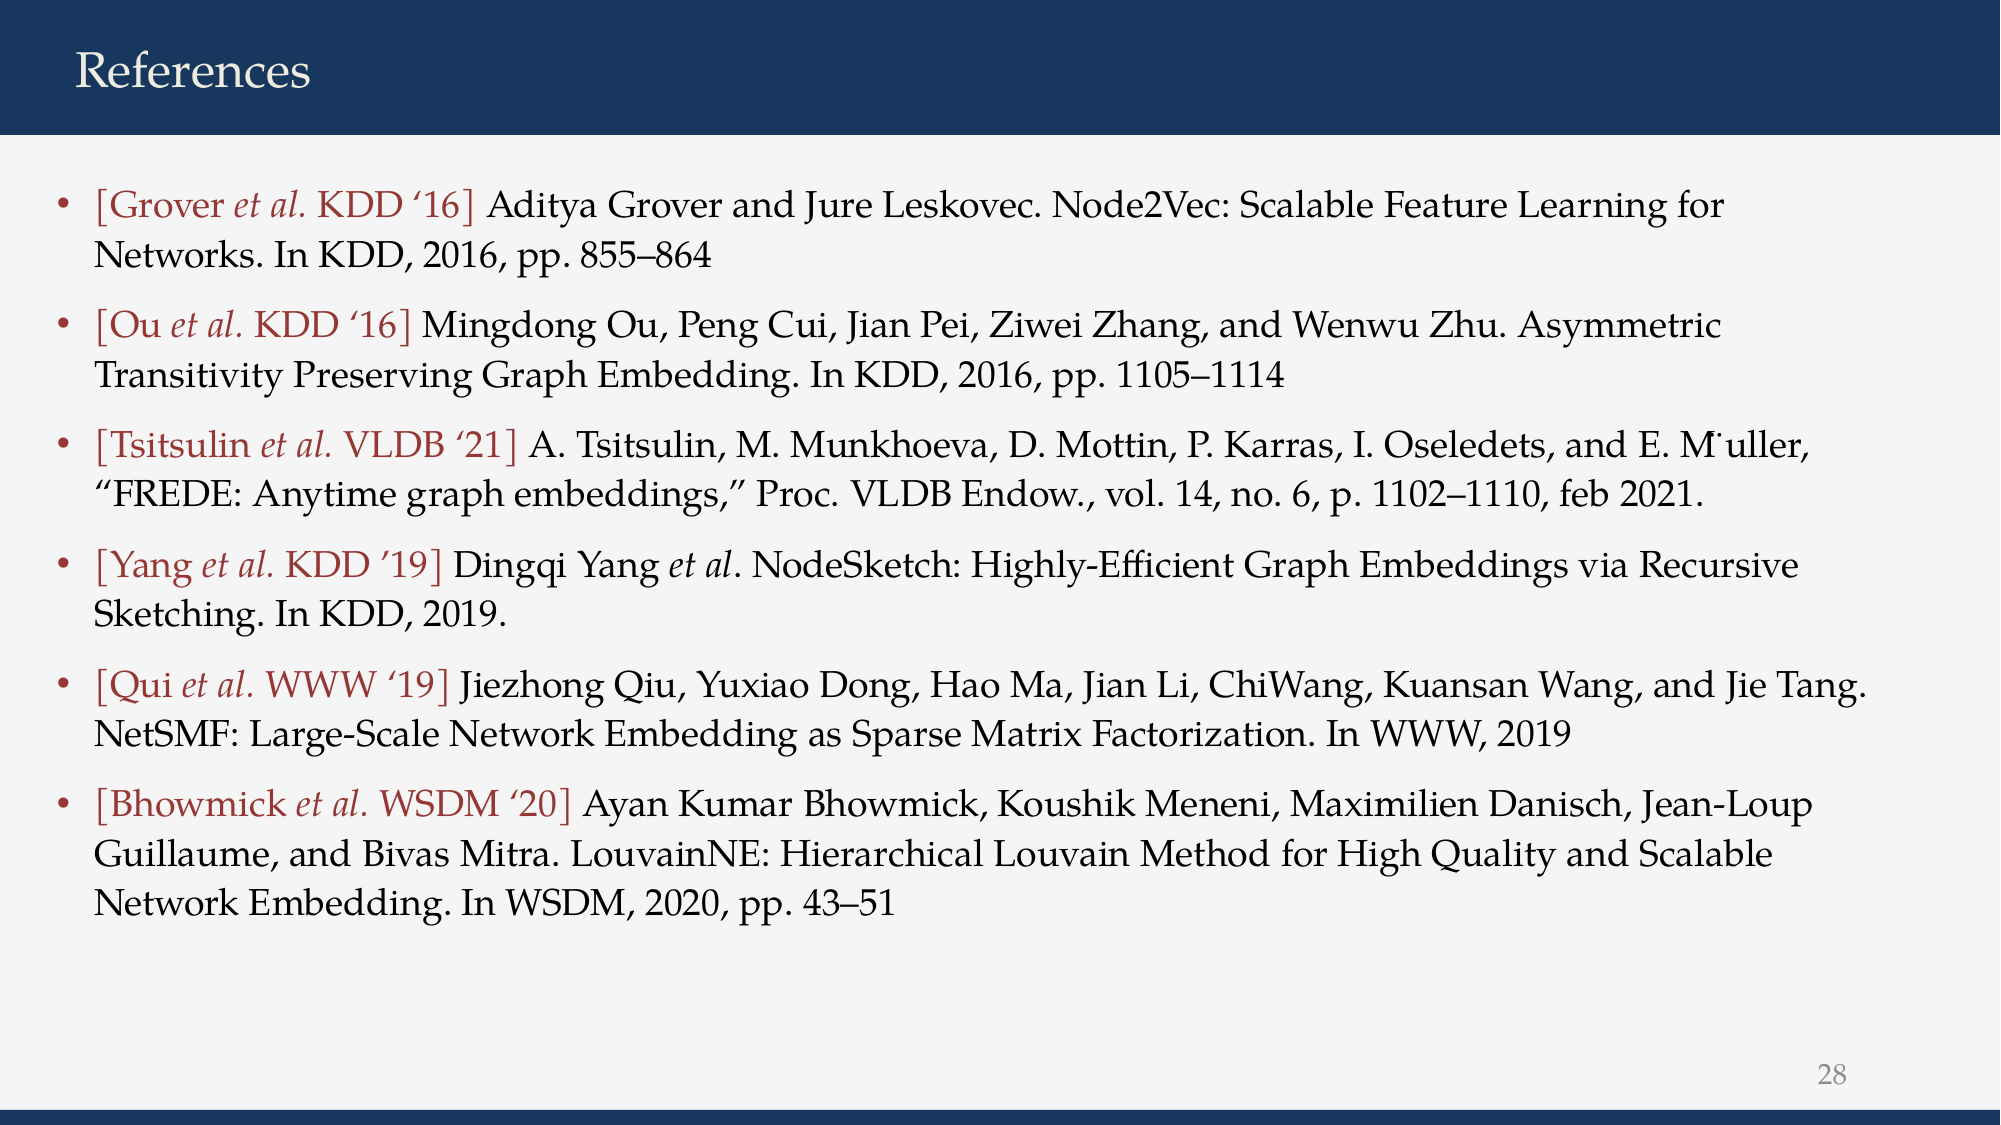

References
[Grover et al. KDD ‘16] Aditya Grover and Jure Leskovec. Node2Vec: Scalable Feature Learning for Networks. In KDD, 2016, pp. 855–864
[Ou et al. KDD ‘16] Mingdong Ou, Peng Cui, Jian Pei, Ziwei Zhang, and Wenwu Zhu. Asymmetric Transitivity Preserving Graph Embedding. In KDD, 2016, pp. 1105–1114
[Tsitsulin et al. VLDB ‘21] A. Tsitsulin, M. Munkhoeva, D. Mottin, P. Karras, I. Oseledets, and E. M ̈uller, “FREDE: Anytime graph embeddings,” Proc. VLDB Endow., vol. 14, no. 6, p. 1102–1110, feb 2021.
[Yang et al. KDD ’19] Dingqi Yang et al. NodeSketch: Highly-Efficient Graph Embeddings via Recursive Sketching. In KDD, 2019.
[Qui et al. WWW ‘19] Jiezhong Qiu, Yuxiao Dong, Hao Ma, Jian Li, ChiWang, Kuansan Wang, and Jie Tang. NetSMF: Large-Scale Network Embedding as Sparse Matrix Factorization. In WWW, 2019
[Bhowmick et al. WSDM ‘20] Ayan Kumar Bhowmick, Koushik Meneni, Maximilien Danisch, Jean-Loup Guillaume, and Bivas Mitra. LouvainNE: Hierarchical Louvain Method for High Quality and Scalable Network Embedding. In WSDM, 2020, pp. 43–51

28